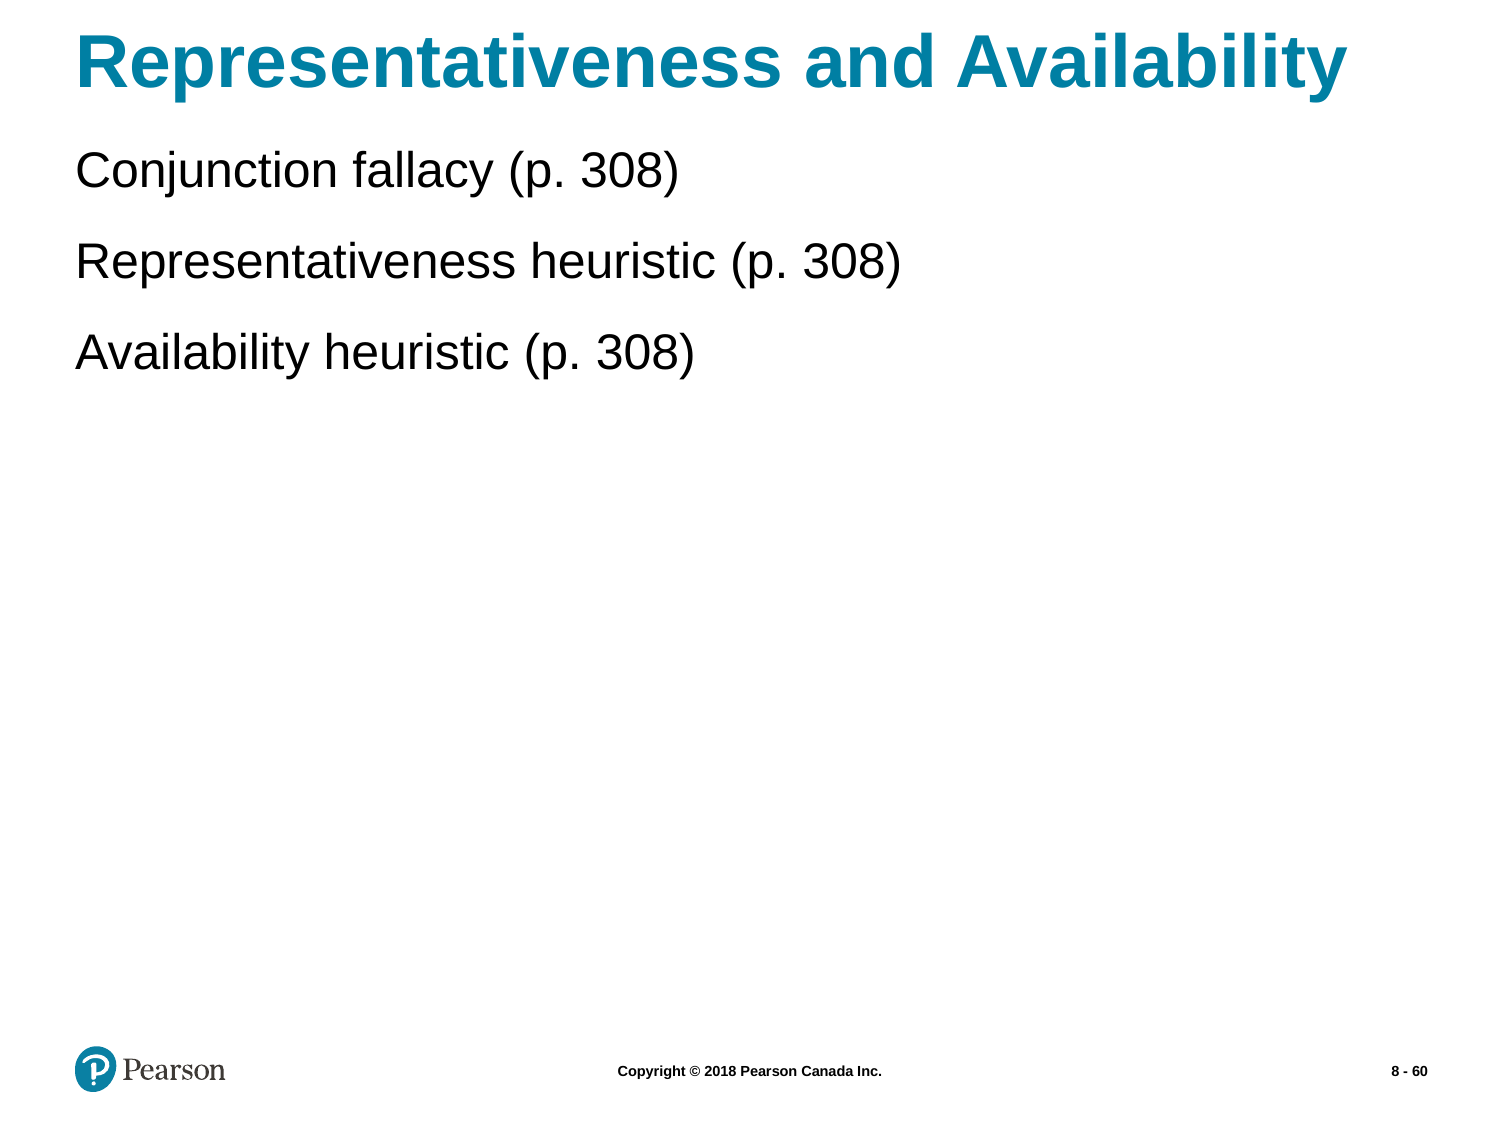

# Representativeness and Availability
Conjunction fallacy (p. 308)
Representativeness heuristic (p. 308)
Availability heuristic (p. 308)